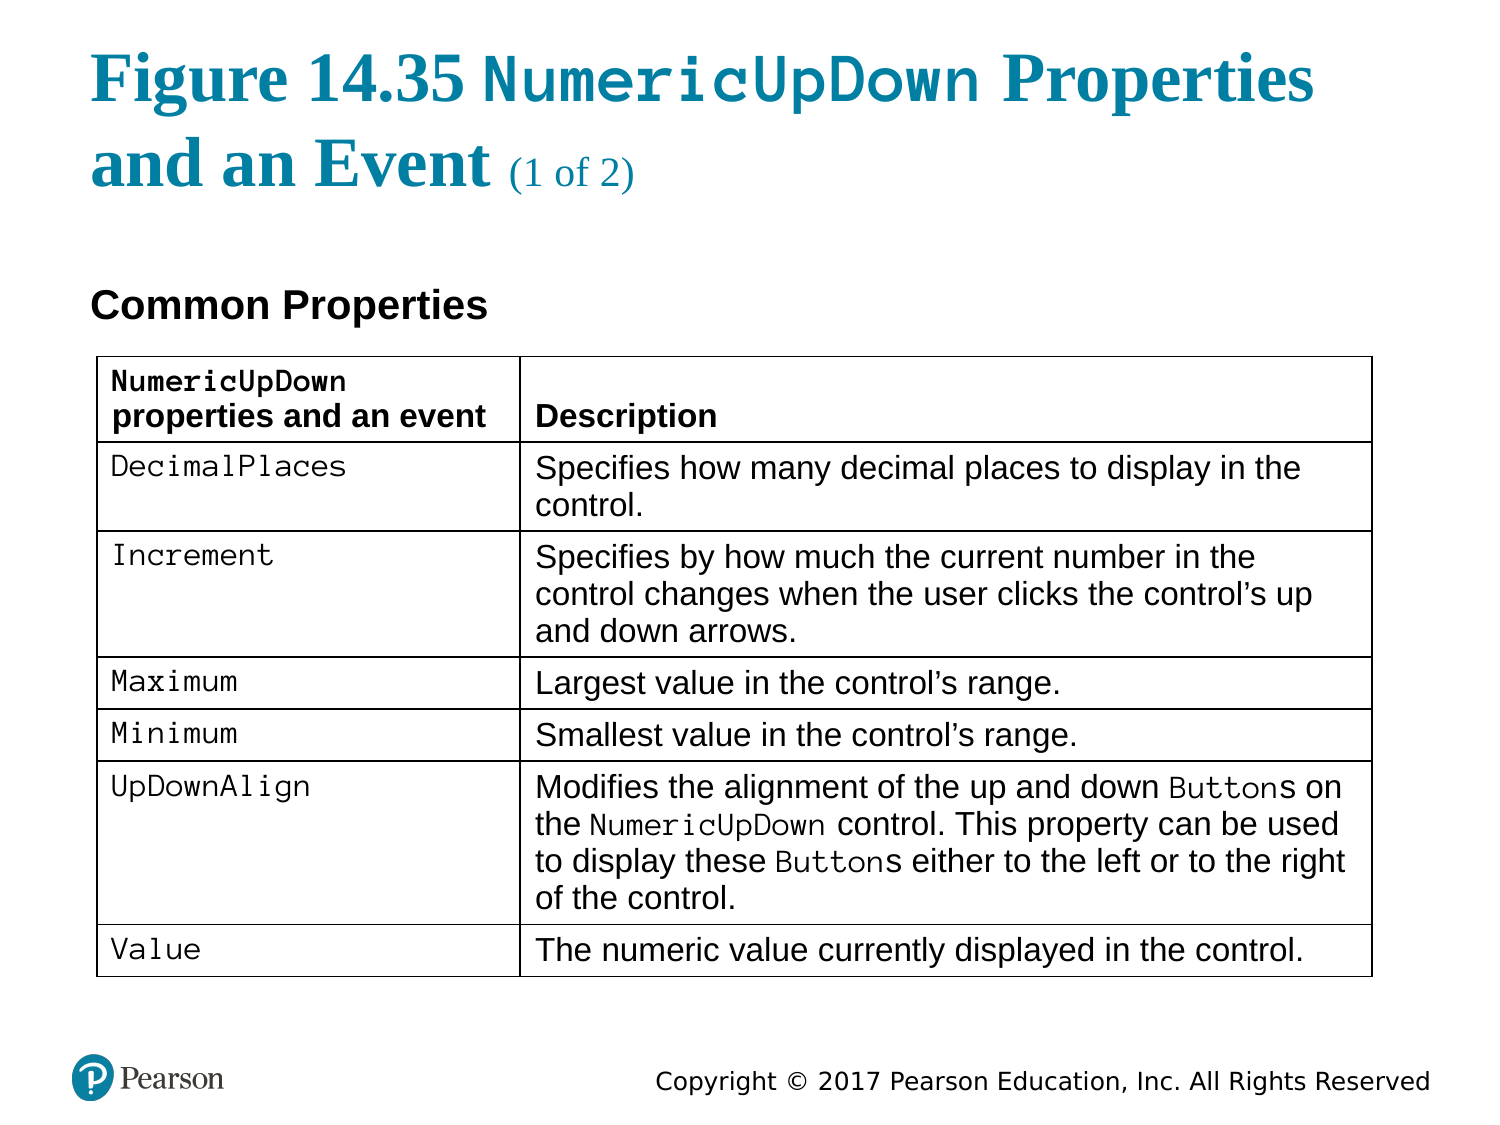

# Figure 14.35 NumericUpDown Properties and an Event (1 of 2)
Common Properties
| NumericUpDown properties and an event | Description |
| --- | --- |
| DecimalPlaces | Specifies how many decimal places to display in the control. |
| Increment | Specifies by how much the current number in the control changes when the user clicks the control’s up and down arrows. |
| Maximum | Largest value in the control’s range. |
| Minimum | Smallest value in the control’s range. |
| UpDownAlign | Modifies the alignment of the up and down Buttons on the NumericUpDown control. This property can be used to display these Buttons either to the left or to the right of the control. |
| Value | The numeric value currently displayed in the control. |